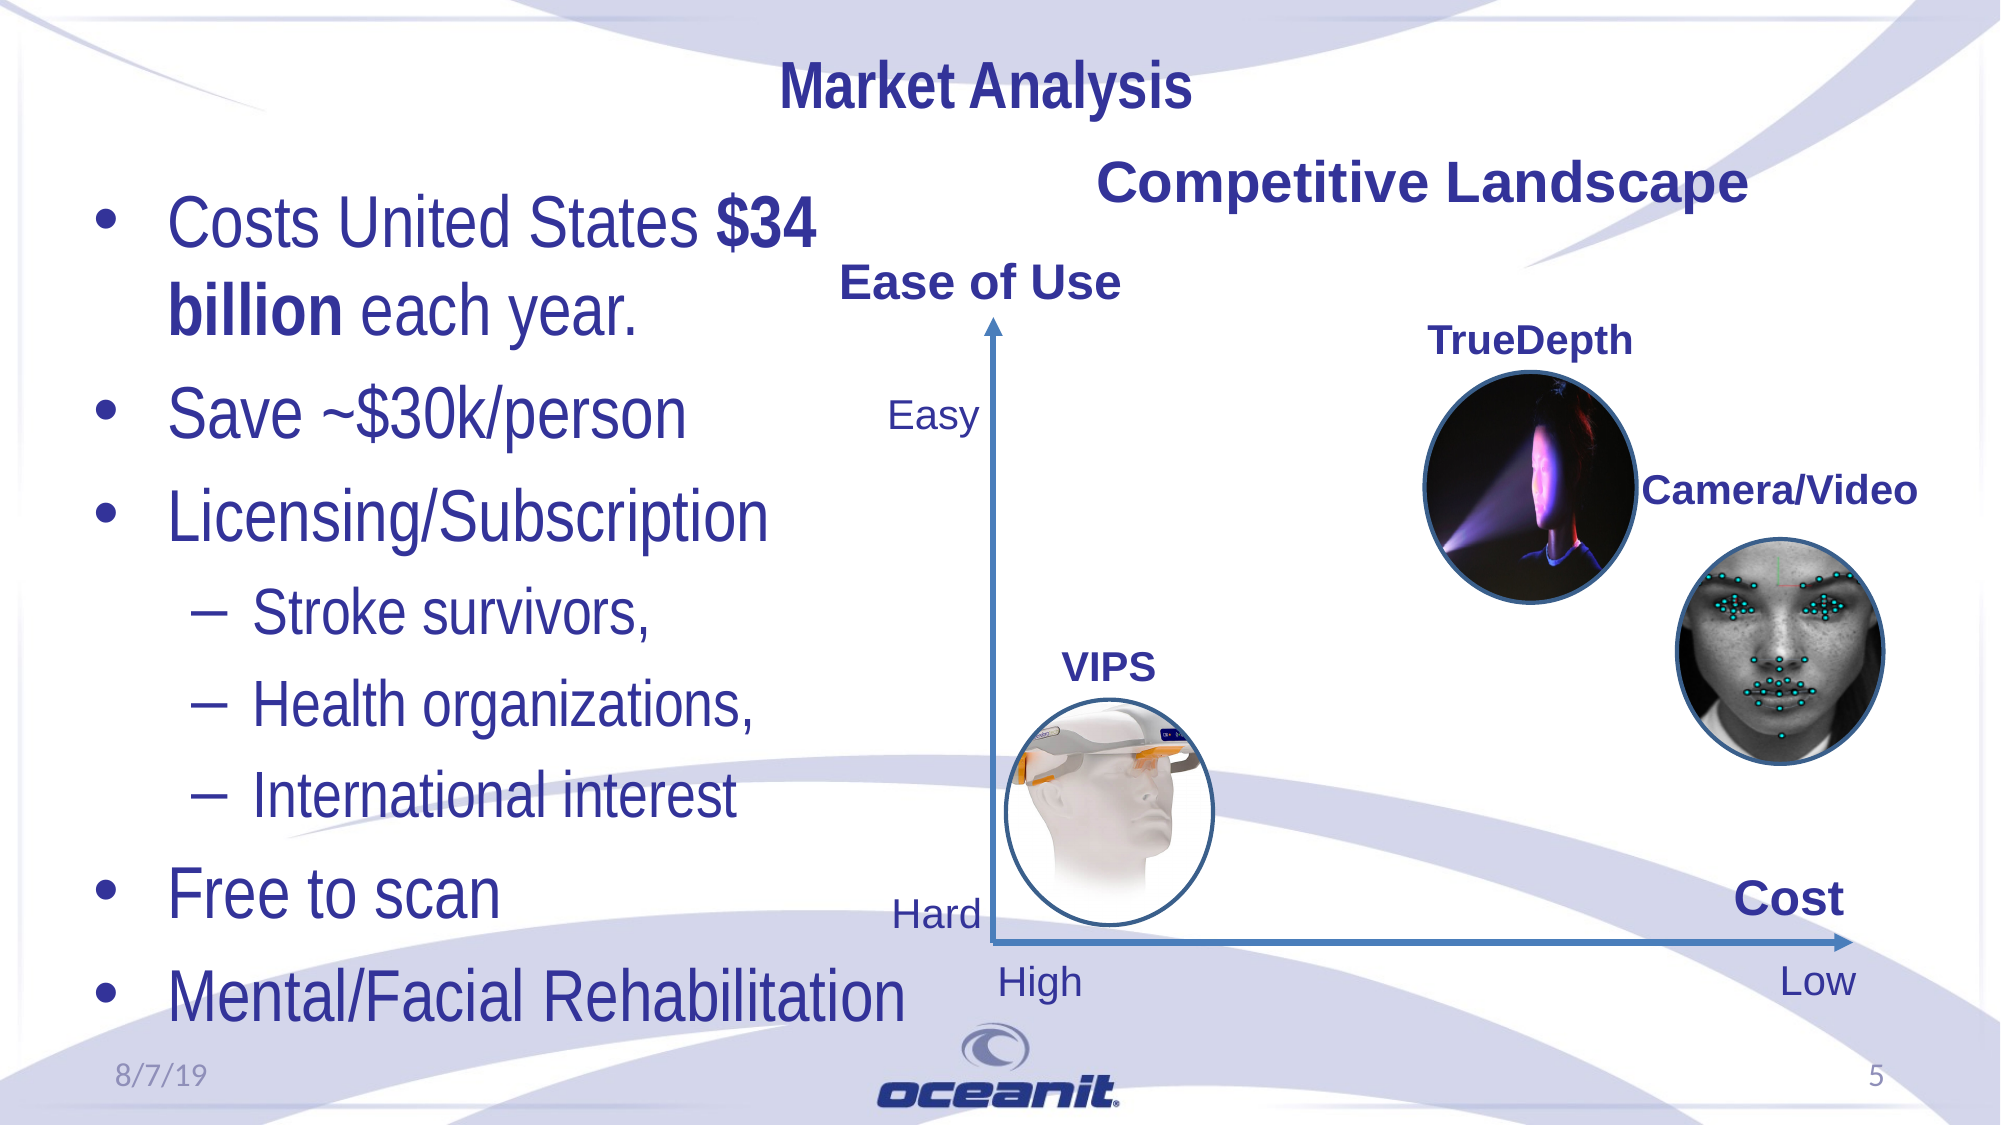

# Market Analysis
Competitive Landscape
Ease of Use
TrueDepth

Easy
Camera/Video

VIPS

Cost
Hard
Low
High
Costs United States $34 billion each year.
Save ~$30k/person
Licensing/Subscription
Stroke survivors,
Health organizations,
International interest
Free to scan
Mental/Facial Rehabilitation
8/7/19
5